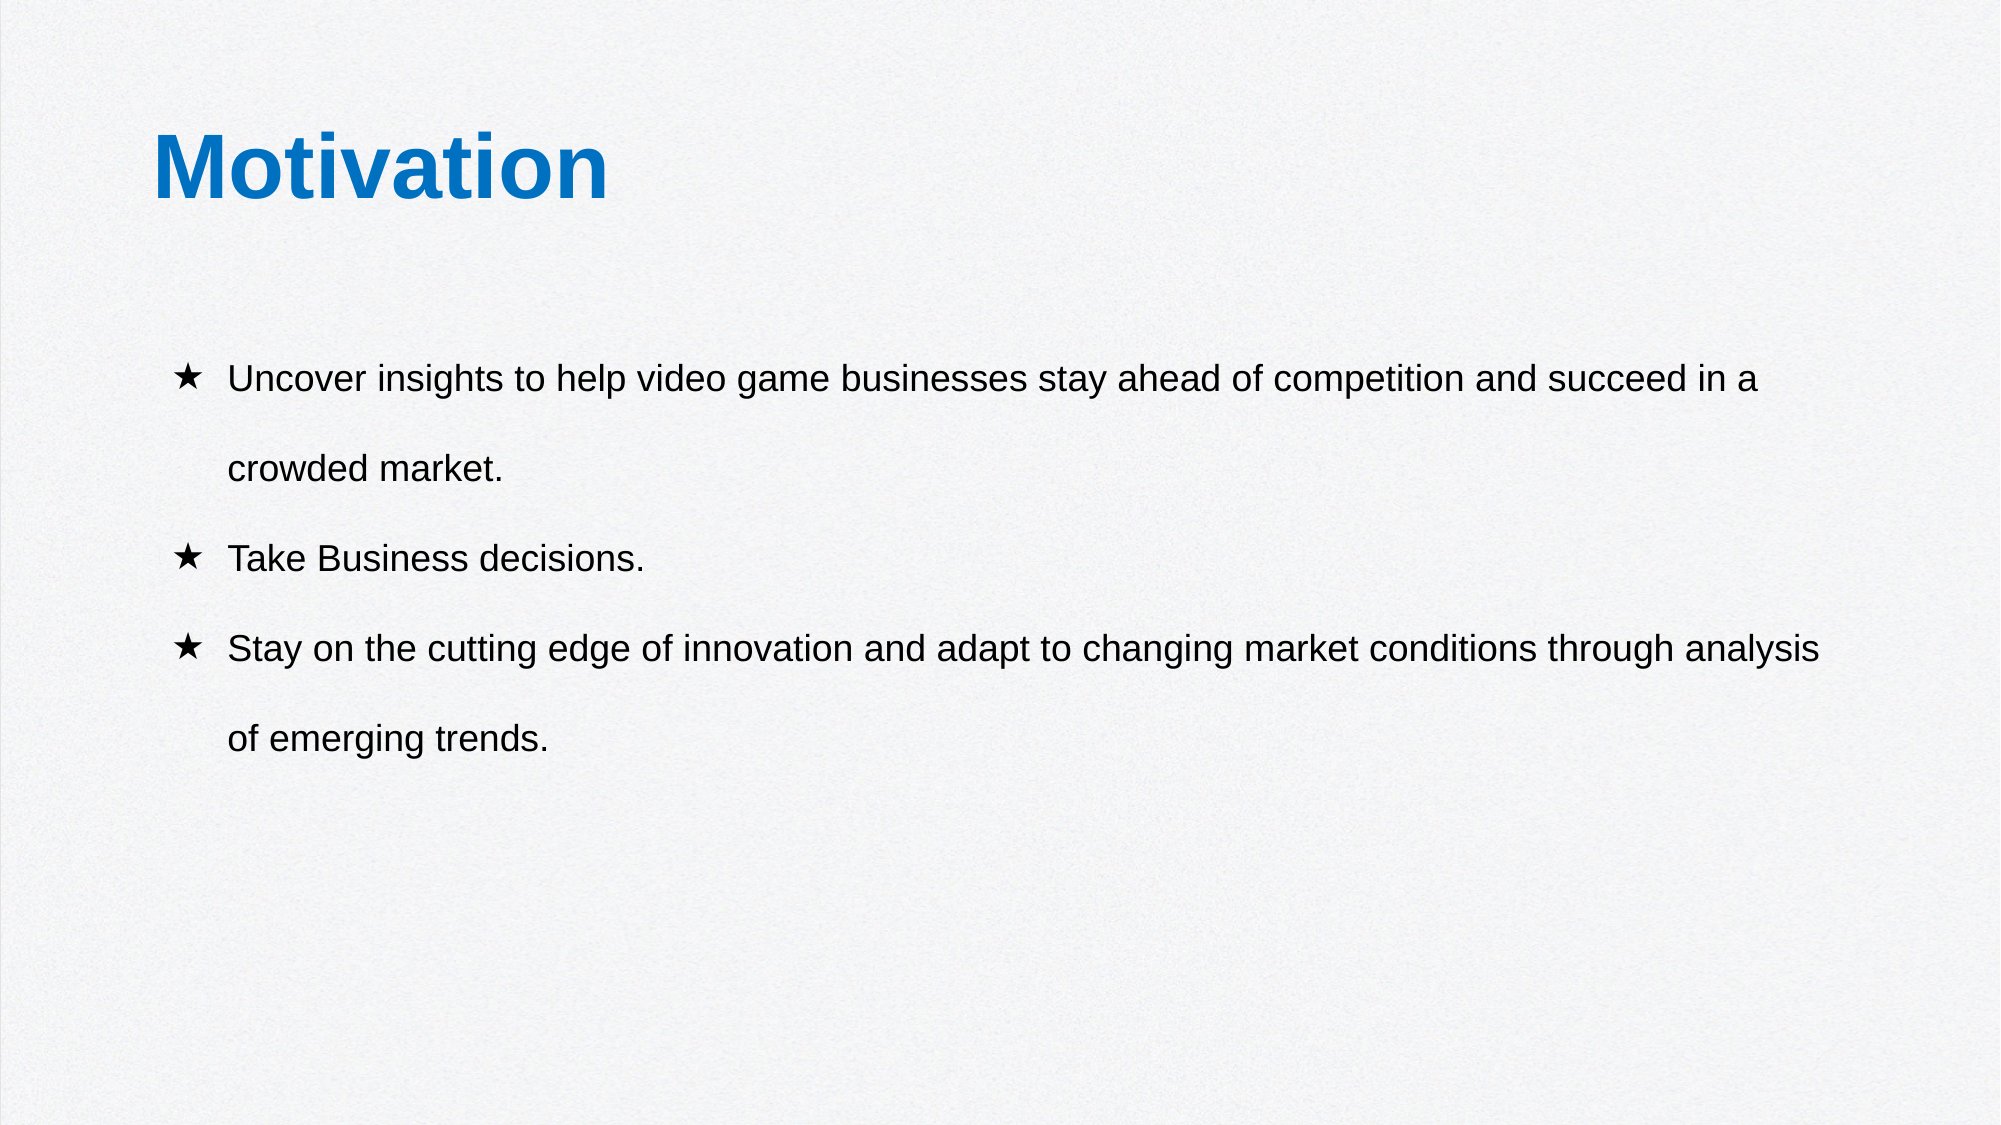

# Motivation
Uncover insights to help video game businesses stay ahead of competition and succeed in a crowded market.
Take Business decisions.
Stay on the cutting edge of innovation and adapt to changing market conditions through analysis of emerging trends.